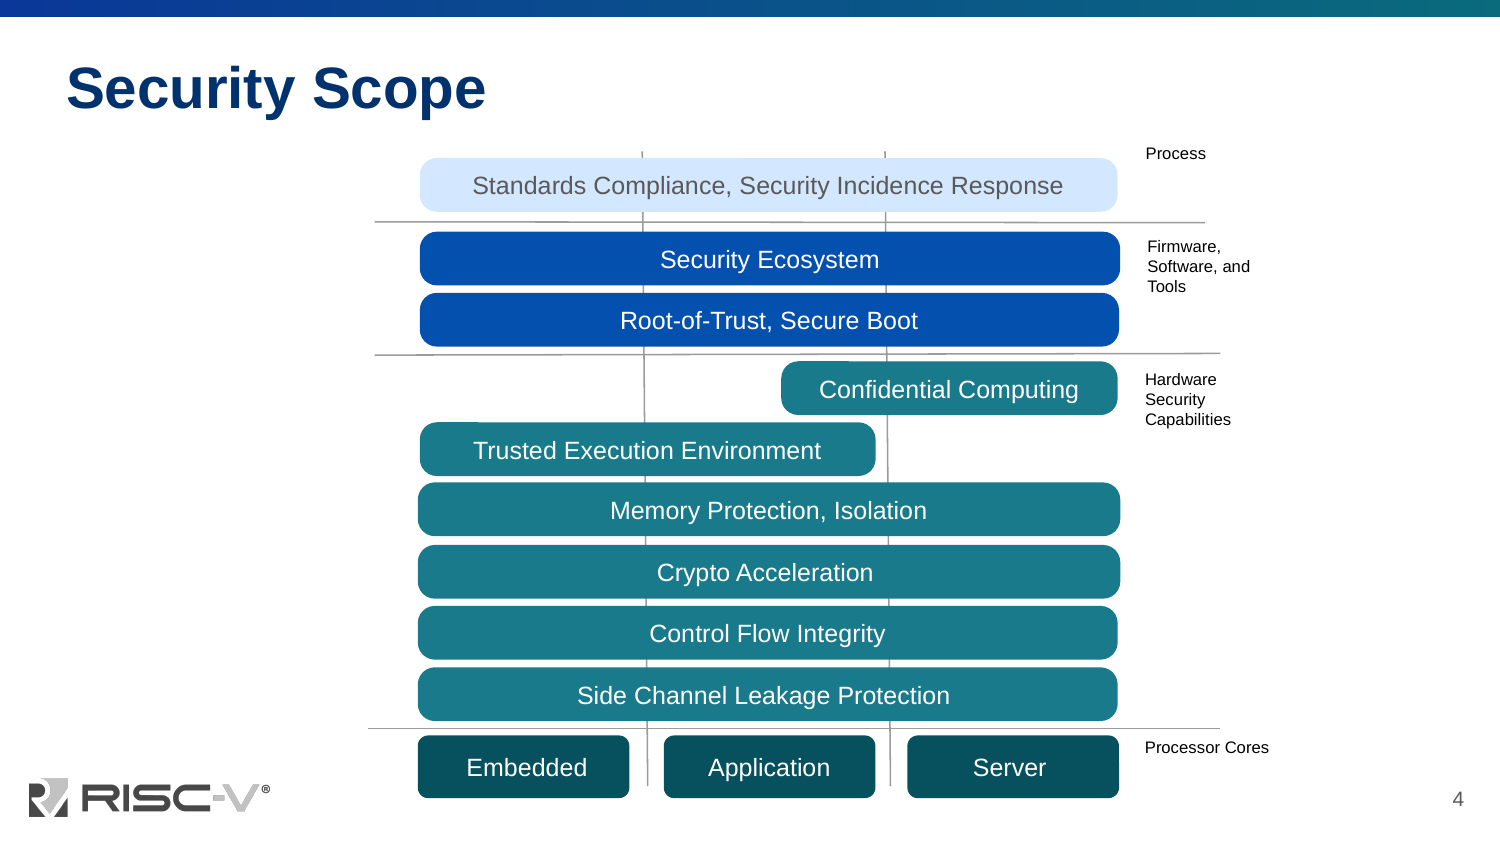

# Security Scope
Process
Standards Compliance, Security Incidence Response
Firmware,
Software, and
Tools
Security Ecosystem
Root-of-Trust, Secure Boot
Confidential Computing
Hardware
Security
Capabilities
Trusted Execution Environment
Memory Protection, Isolation
Crypto Acceleration
Control Flow Integrity
Side Channel Leakage Protection
Processor Cores
Application
Server
 Embedded
4